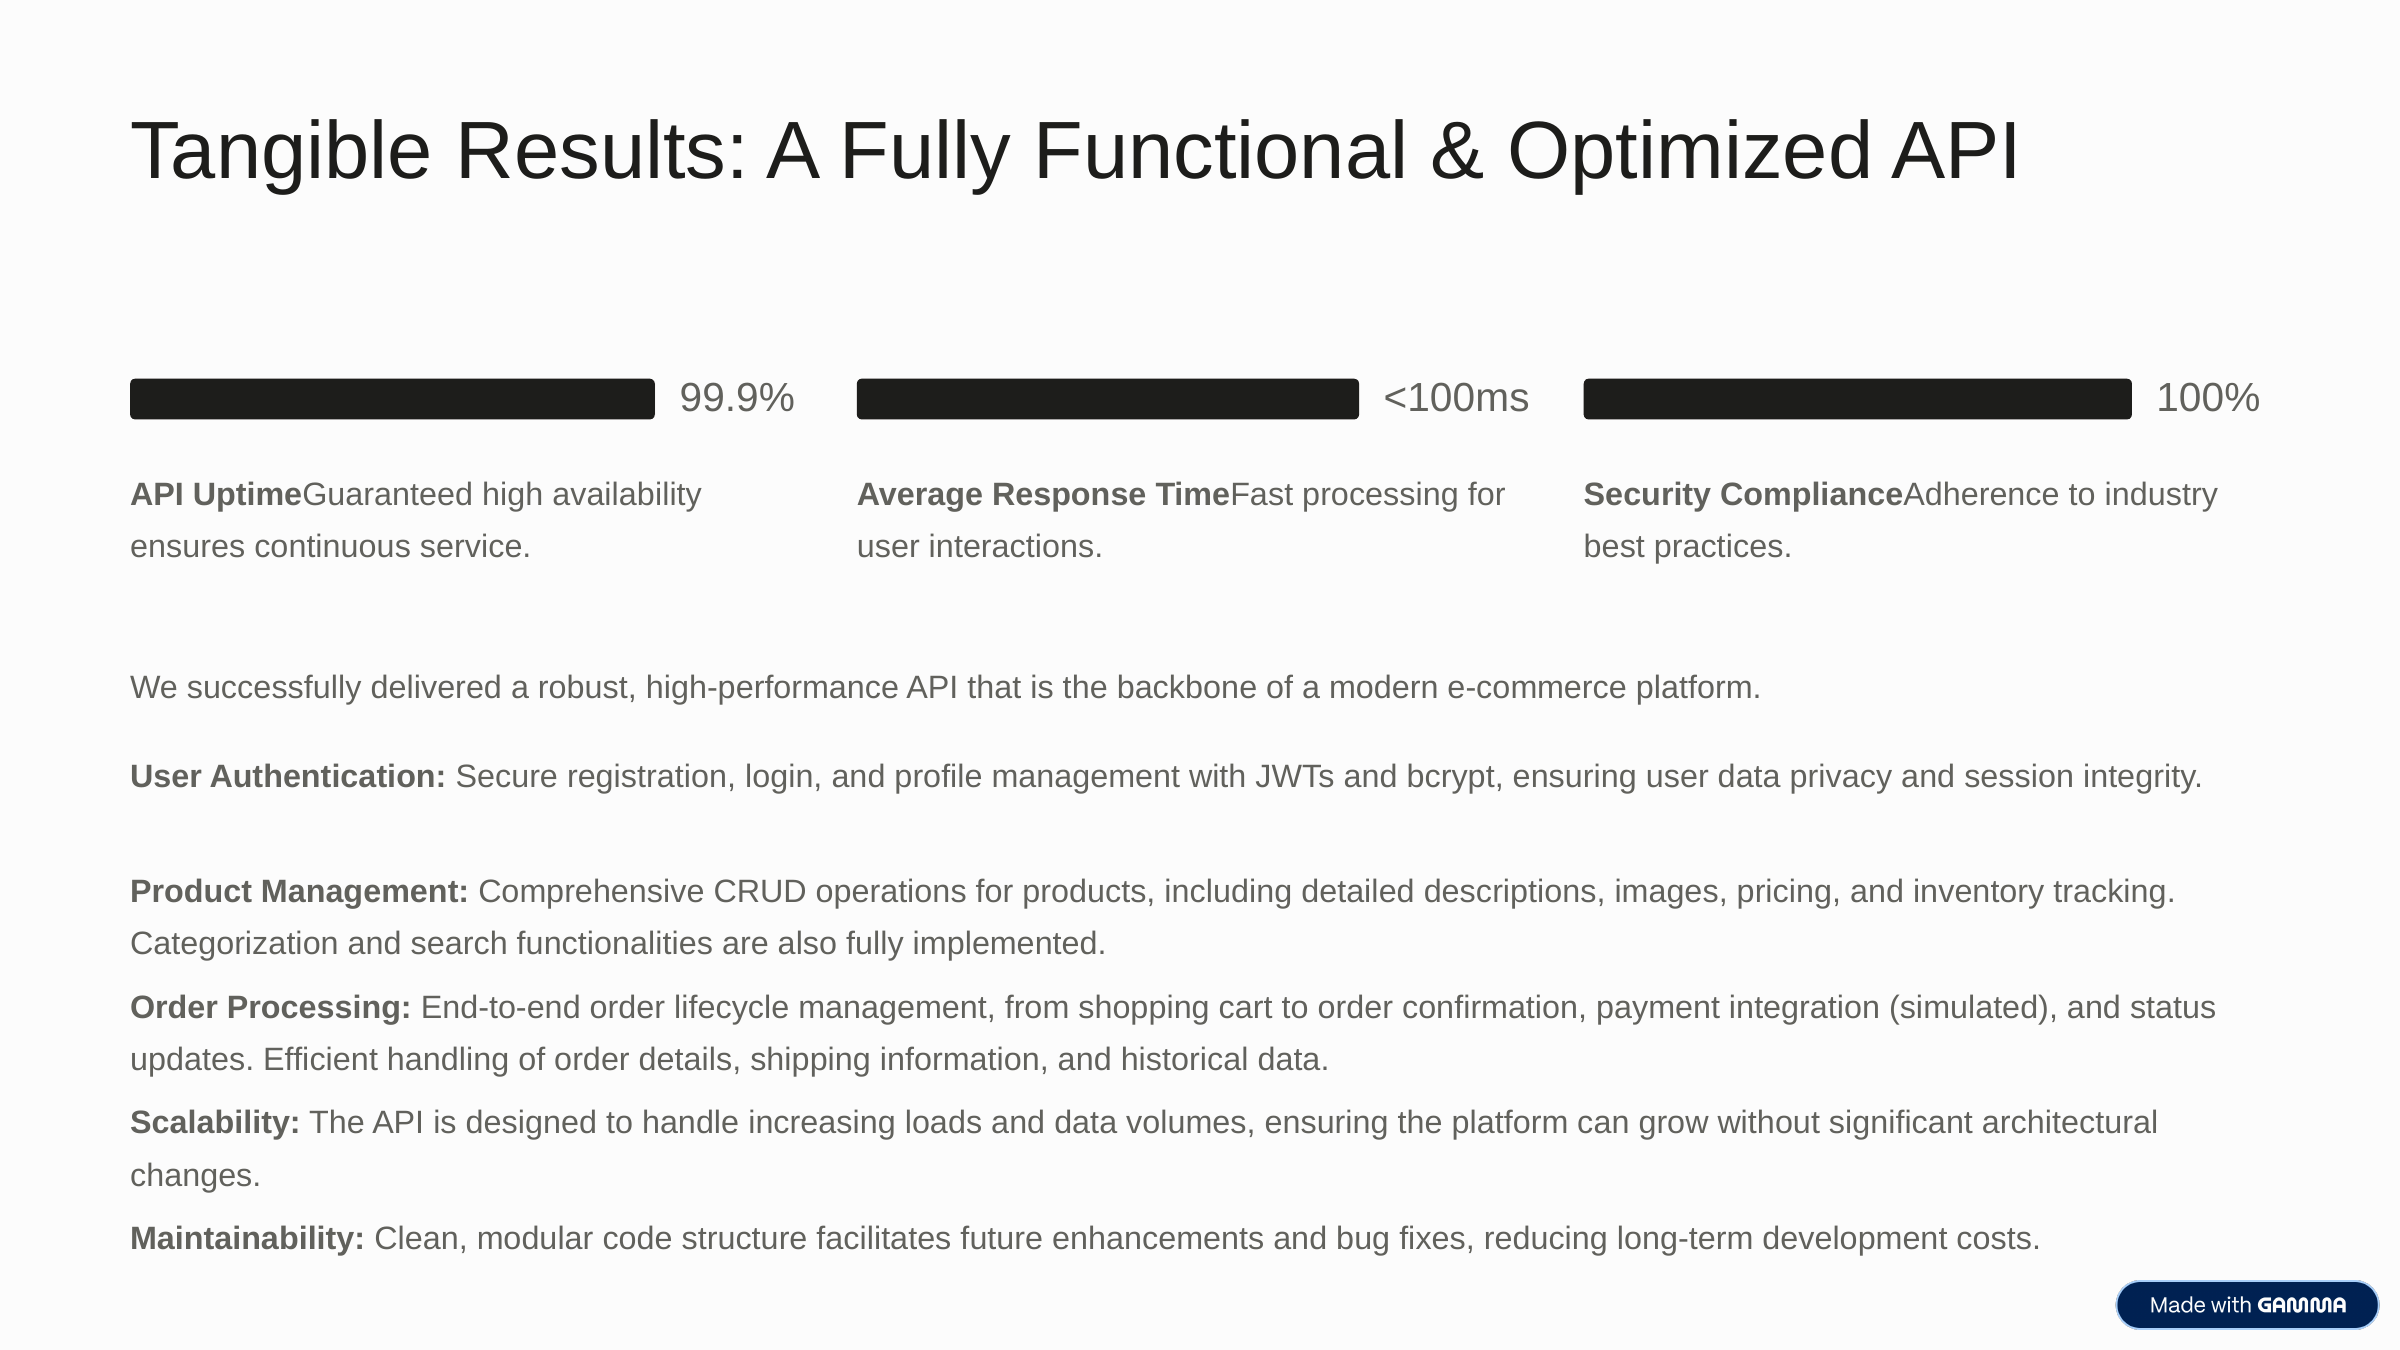

Tangible Results: A Fully Functional & Optimized API

99.9%

<100ms

100%
API UptimeGuaranteed high availability ensures continuous service.
Average Response TimeFast processing for user interactions.
Security ComplianceAdherence to industry best practices.
We successfully delivered a robust, high-performance API that is the backbone of a modern e-commerce platform.
User Authentication: Secure registration, login, and profile management with JWTs and bcrypt, ensuring user data privacy and session integrity.
Product Management: Comprehensive CRUD operations for products, including detailed descriptions, images, pricing, and inventory tracking. Categorization and search functionalities are also fully implemented.
Order Processing: End-to-end order lifecycle management, from shopping cart to order confirmation, payment integration (simulated), and status updates. Efficient handling of order details, shipping information, and historical data.
Scalability: The API is designed to handle increasing loads and data volumes, ensuring the platform can grow without significant architectural changes.
Maintainability: Clean, modular code structure facilitates future enhancements and bug fixes, reducing long-term development costs.